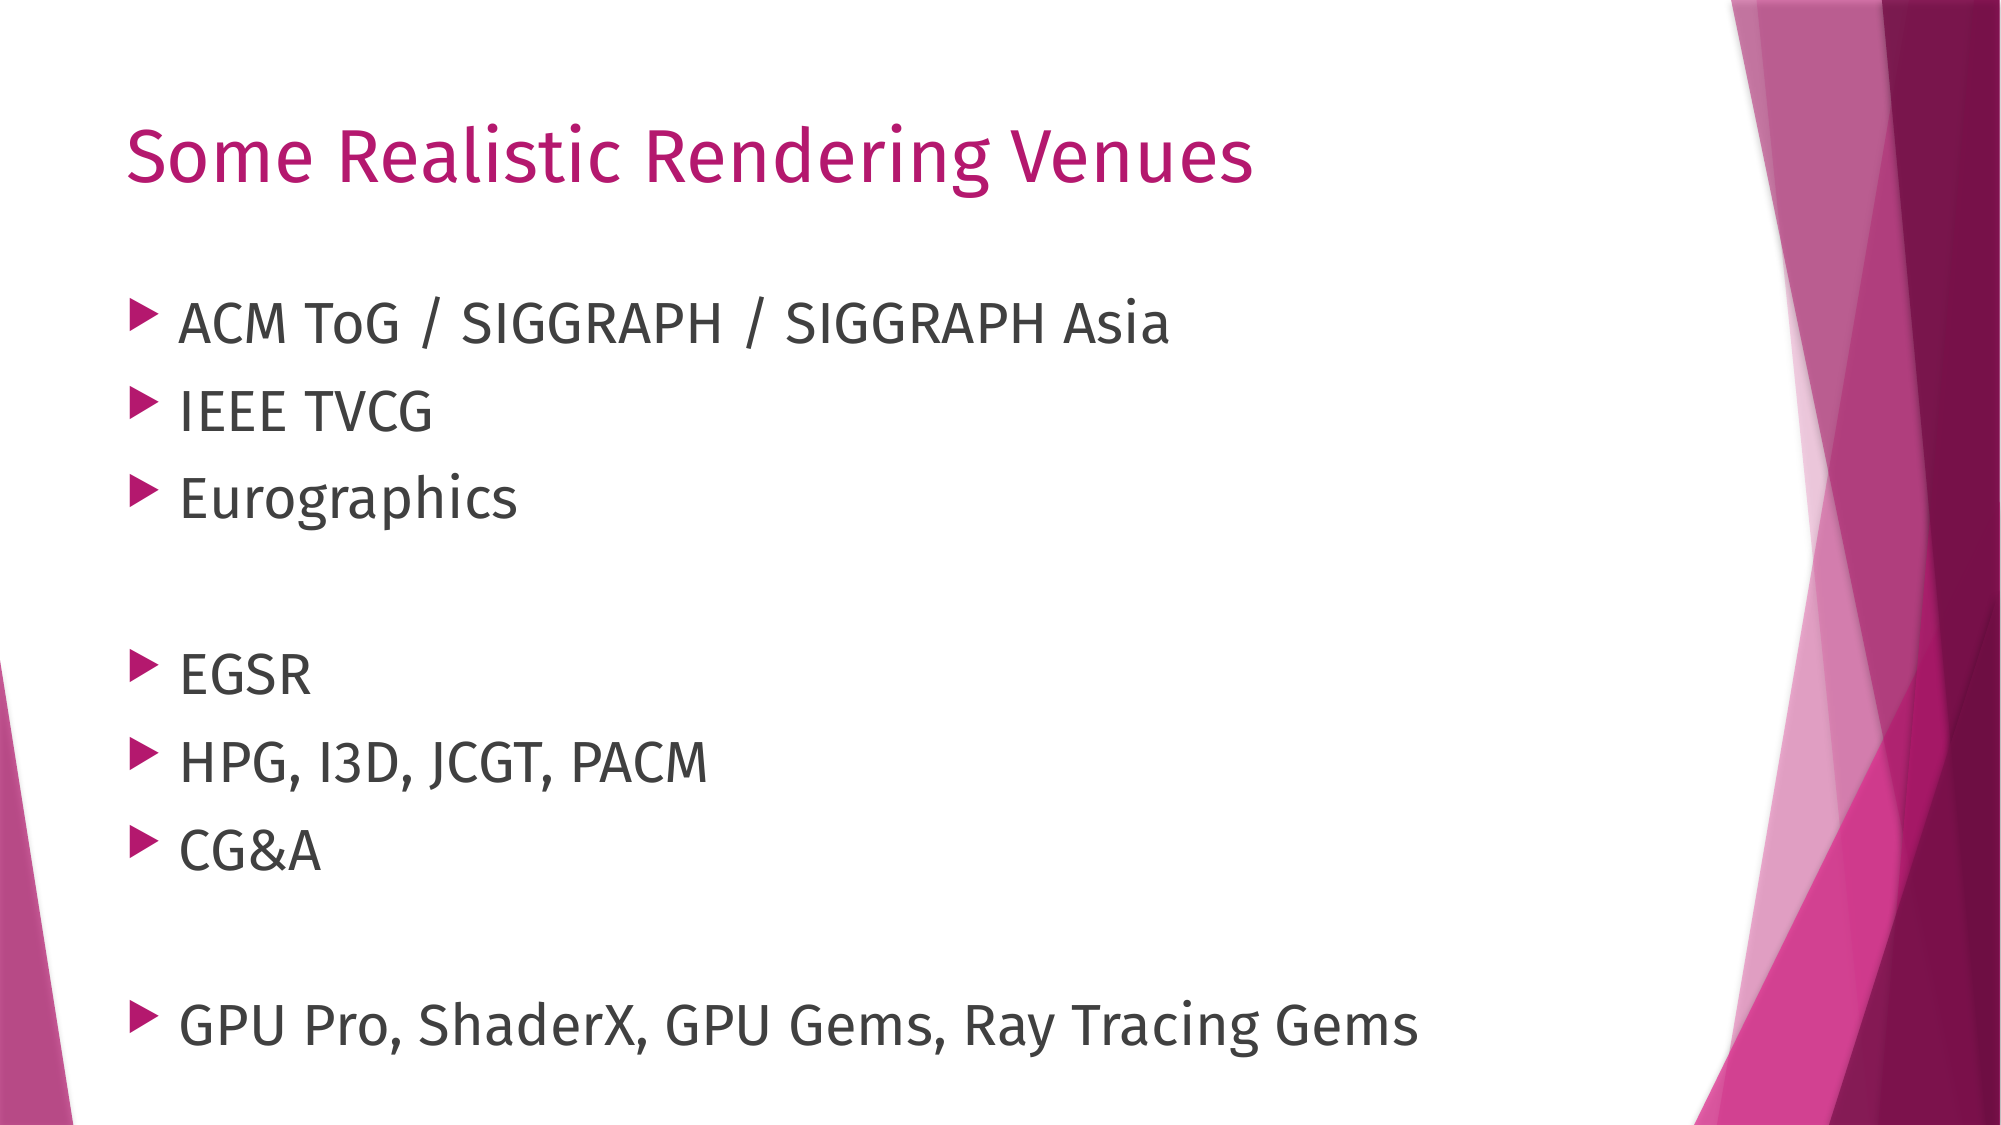

# Some Realistic Rendering Venues
ACM ToG / SIGGRAPH / SIGGRAPH Asia
IEEE TVCG
Eurographics

EGSR
HPG, I3D, JCGT, PACM
CG&A

GPU Pro, ShaderX, GPU Gems, Ray Tracing Gems